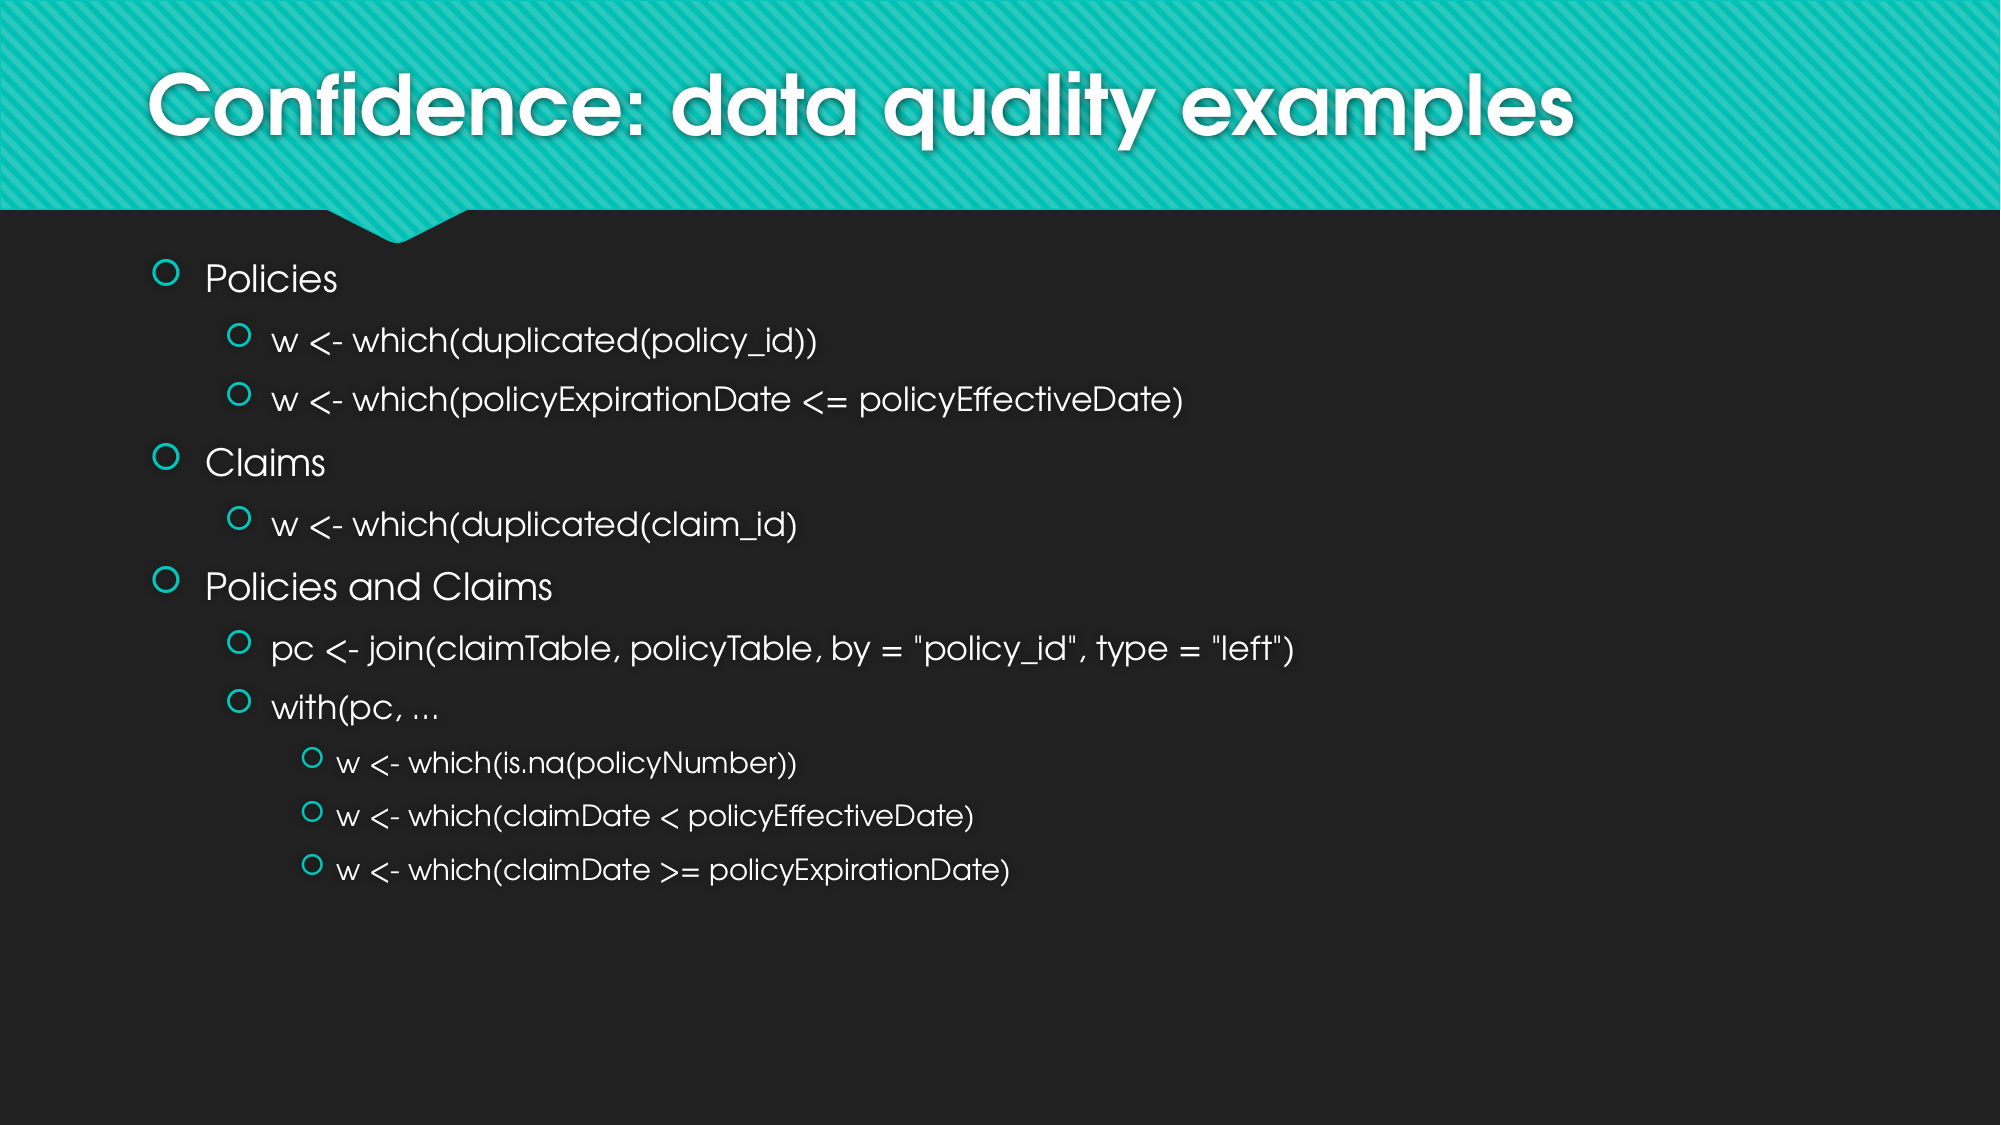

# Confidence: data quality examples
Policies
w <- which(duplicated(policy_id))
w <- which(policyExpirationDate <= policyEffectiveDate)
Claims
w <- which(duplicated(claim_id)
Policies and Claims
pc <- join(claimTable, policyTable, by = "policy_id", type = "left")
with(pc, …
w <- which(is.na(policyNumber))
w <- which(claimDate < policyEffectiveDate)
w <- which(claimDate >= policyExpirationDate)